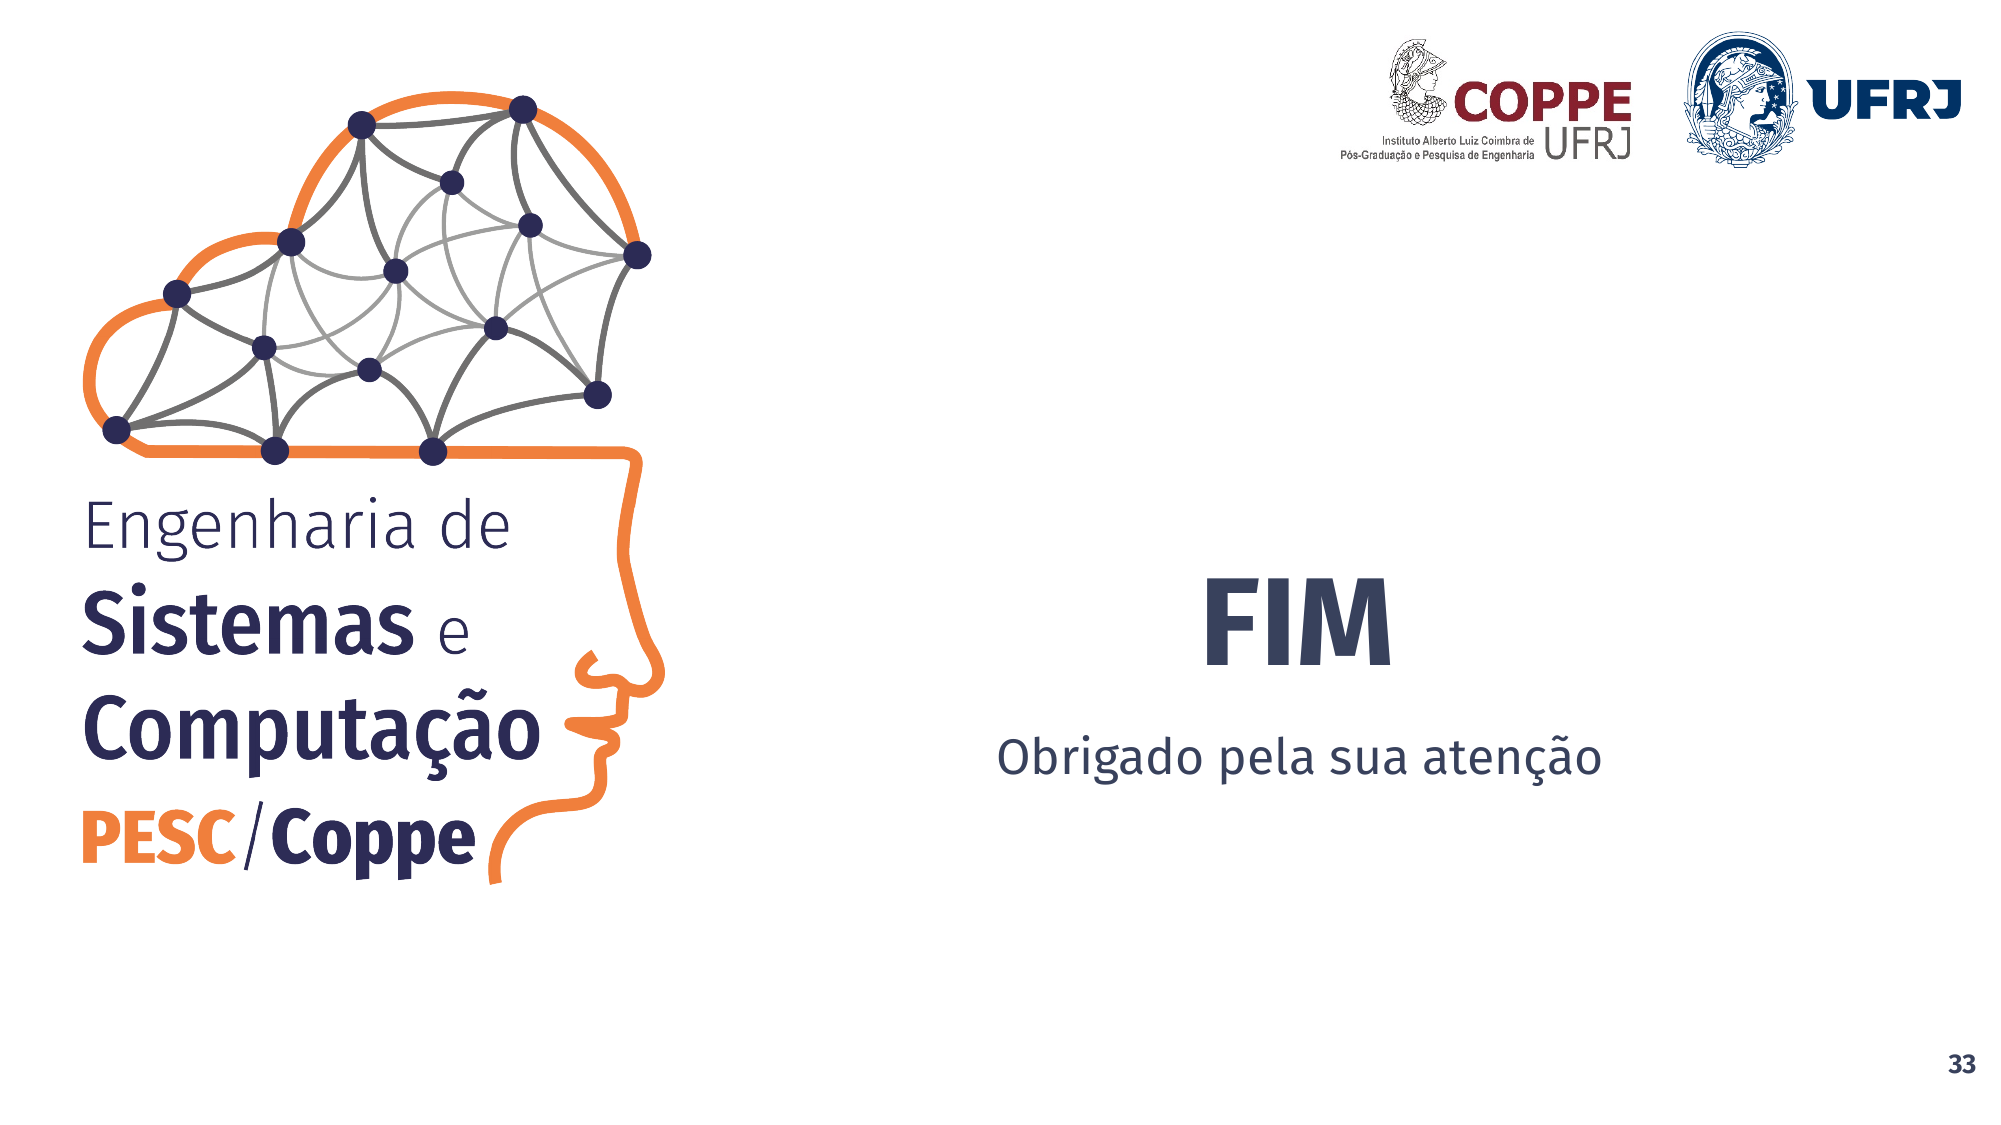

# FIM
Obrigado pela sua atenção
33